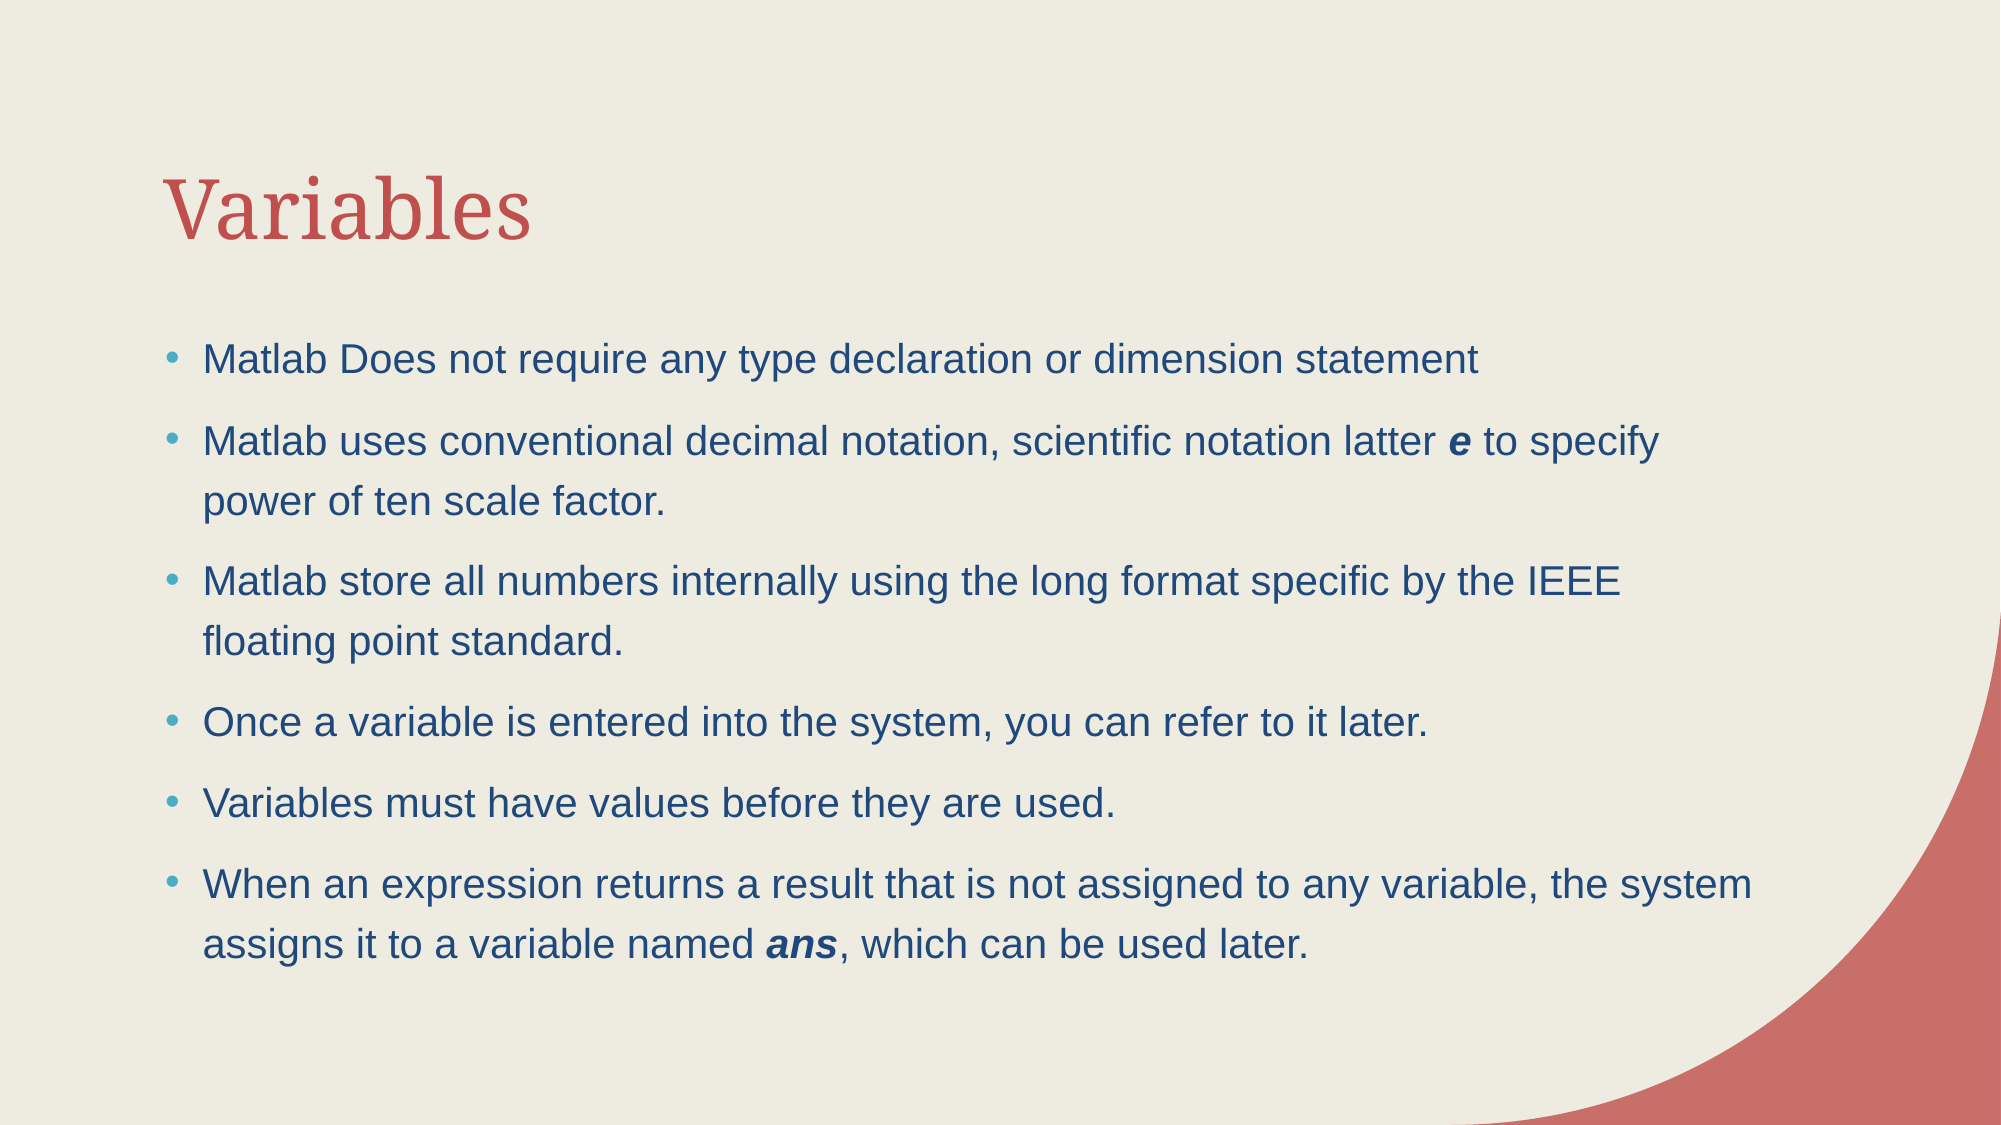

# Variables
Matlab Does not require any type declaration or dimension statement
Matlab uses conventional decimal notation, scientific notation latter e to specify power of ten scale factor.
Matlab store all numbers internally using the long format specific by the IEEE floating point standard.
Once a variable is entered into the system, you can refer to it later.
Variables must have values before they are used.
When an expression returns a result that is not assigned to any variable, the system assigns it to a variable named ans, which can be used later.